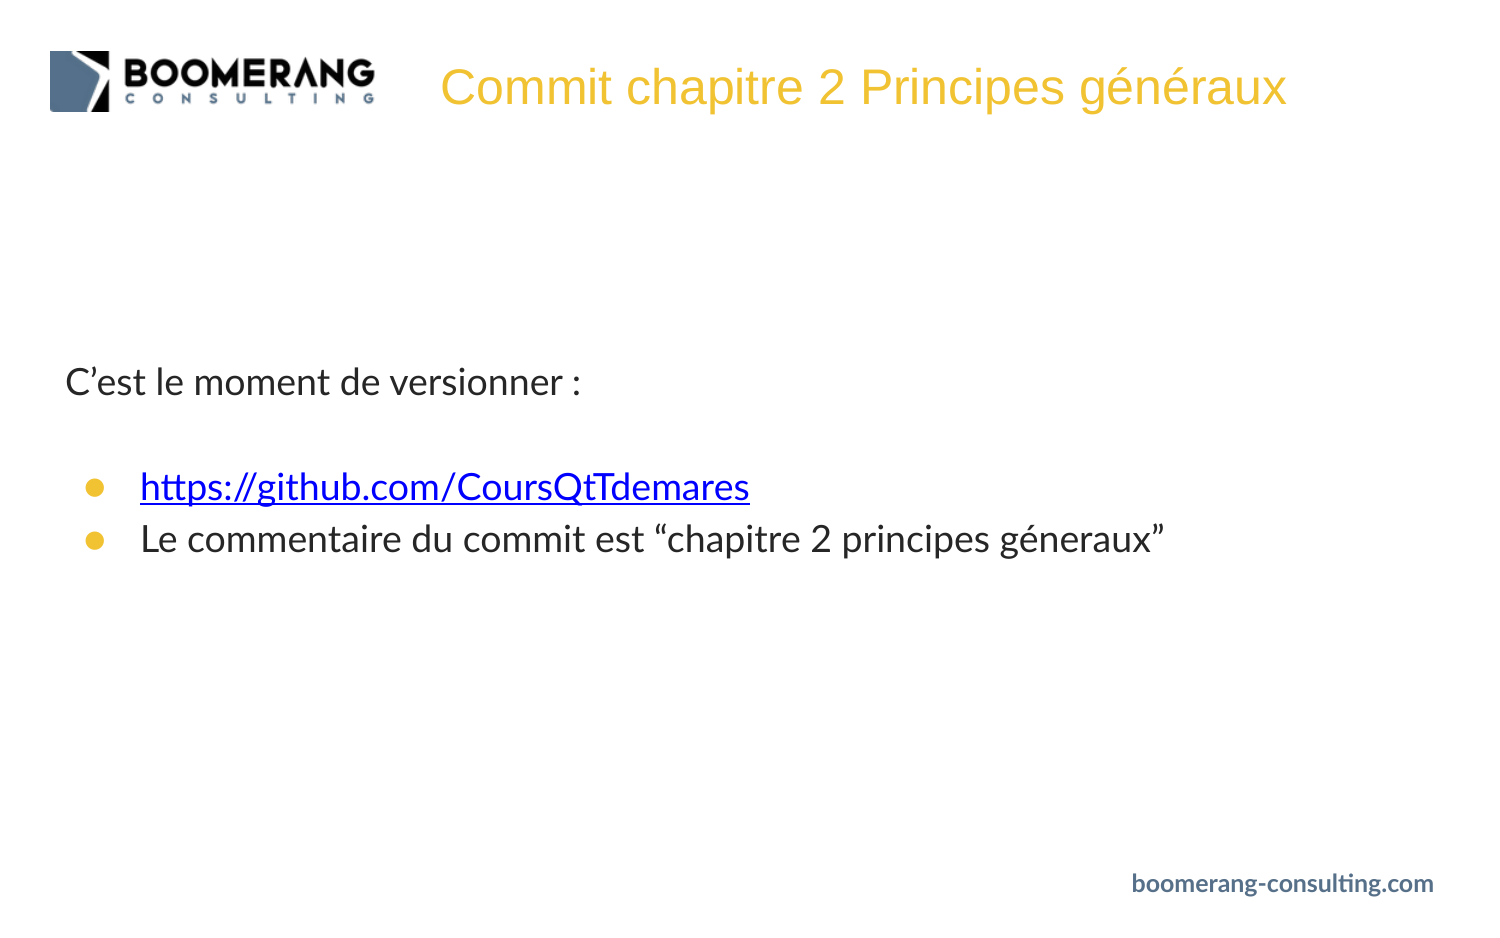

# Commit chapitre 2 Principes généraux
C’est le moment de versionner :

https://github.com/CoursQtTdemares
Le commentaire du commit est “chapitre 2 principes géneraux”